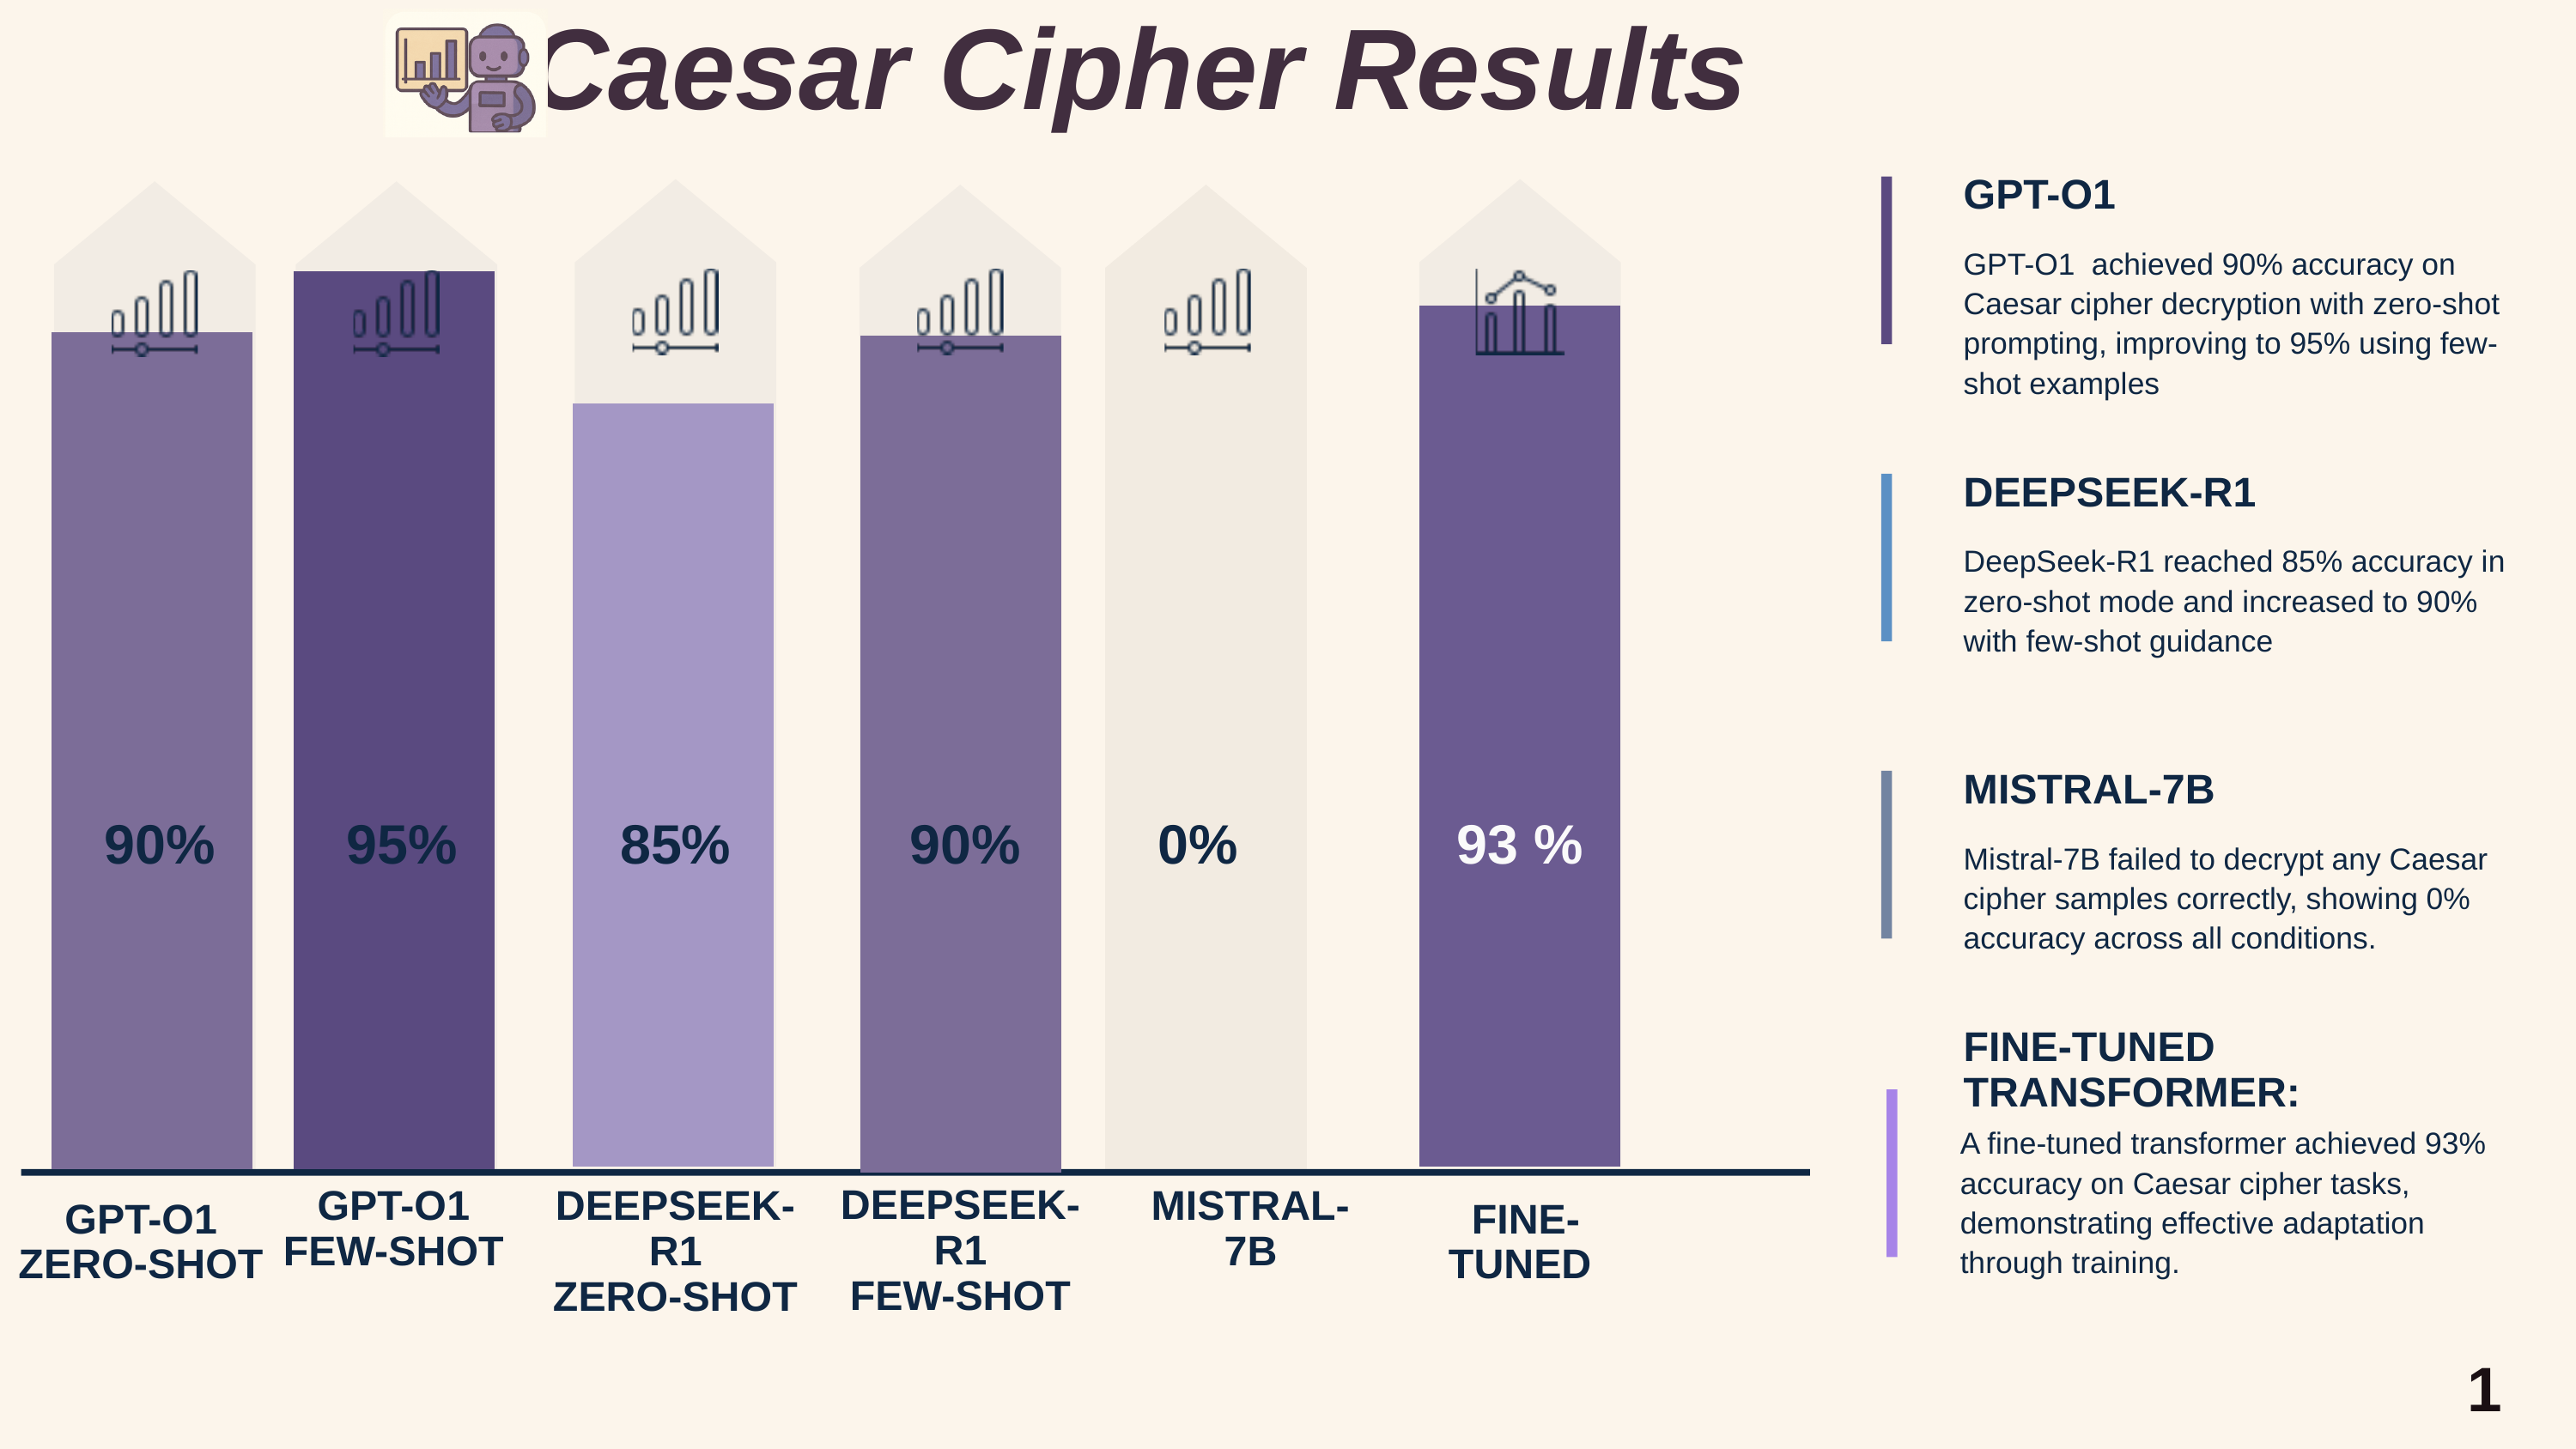

Caesar Cipher Results
GPT-O1

GPT-O1  achieved 90% accuracy on Caesar cipher decryption with zero-shot prompting, improving to 95% using few-shot examples

DEEPSEEK-R1

DeepSeek-R1 reached 85% accuracy in zero-shot mode and increased to 90% with few-shot guidance

MISTRAL-7B

90%
95%
85%
90%
0%
93 %
Mistral-7B failed to decrypt any Caesar cipher samples correctly, showing 0% accuracy across all conditions.
FINE-TUNED TRANSFORMER:

A fine-tuned transformer achieved 93% accuracy on Caesar cipher tasks, demonstrating effective adaptation through training.

DEEPSEEK-R1
FEW-SHOT
GPT-O1
FEW-SHOT
DEEPSEEK-R1
ZERO-SHOT
MISTRAL-7B
GPT-O1
ZERO-SHOT
FINE-TUNED
17